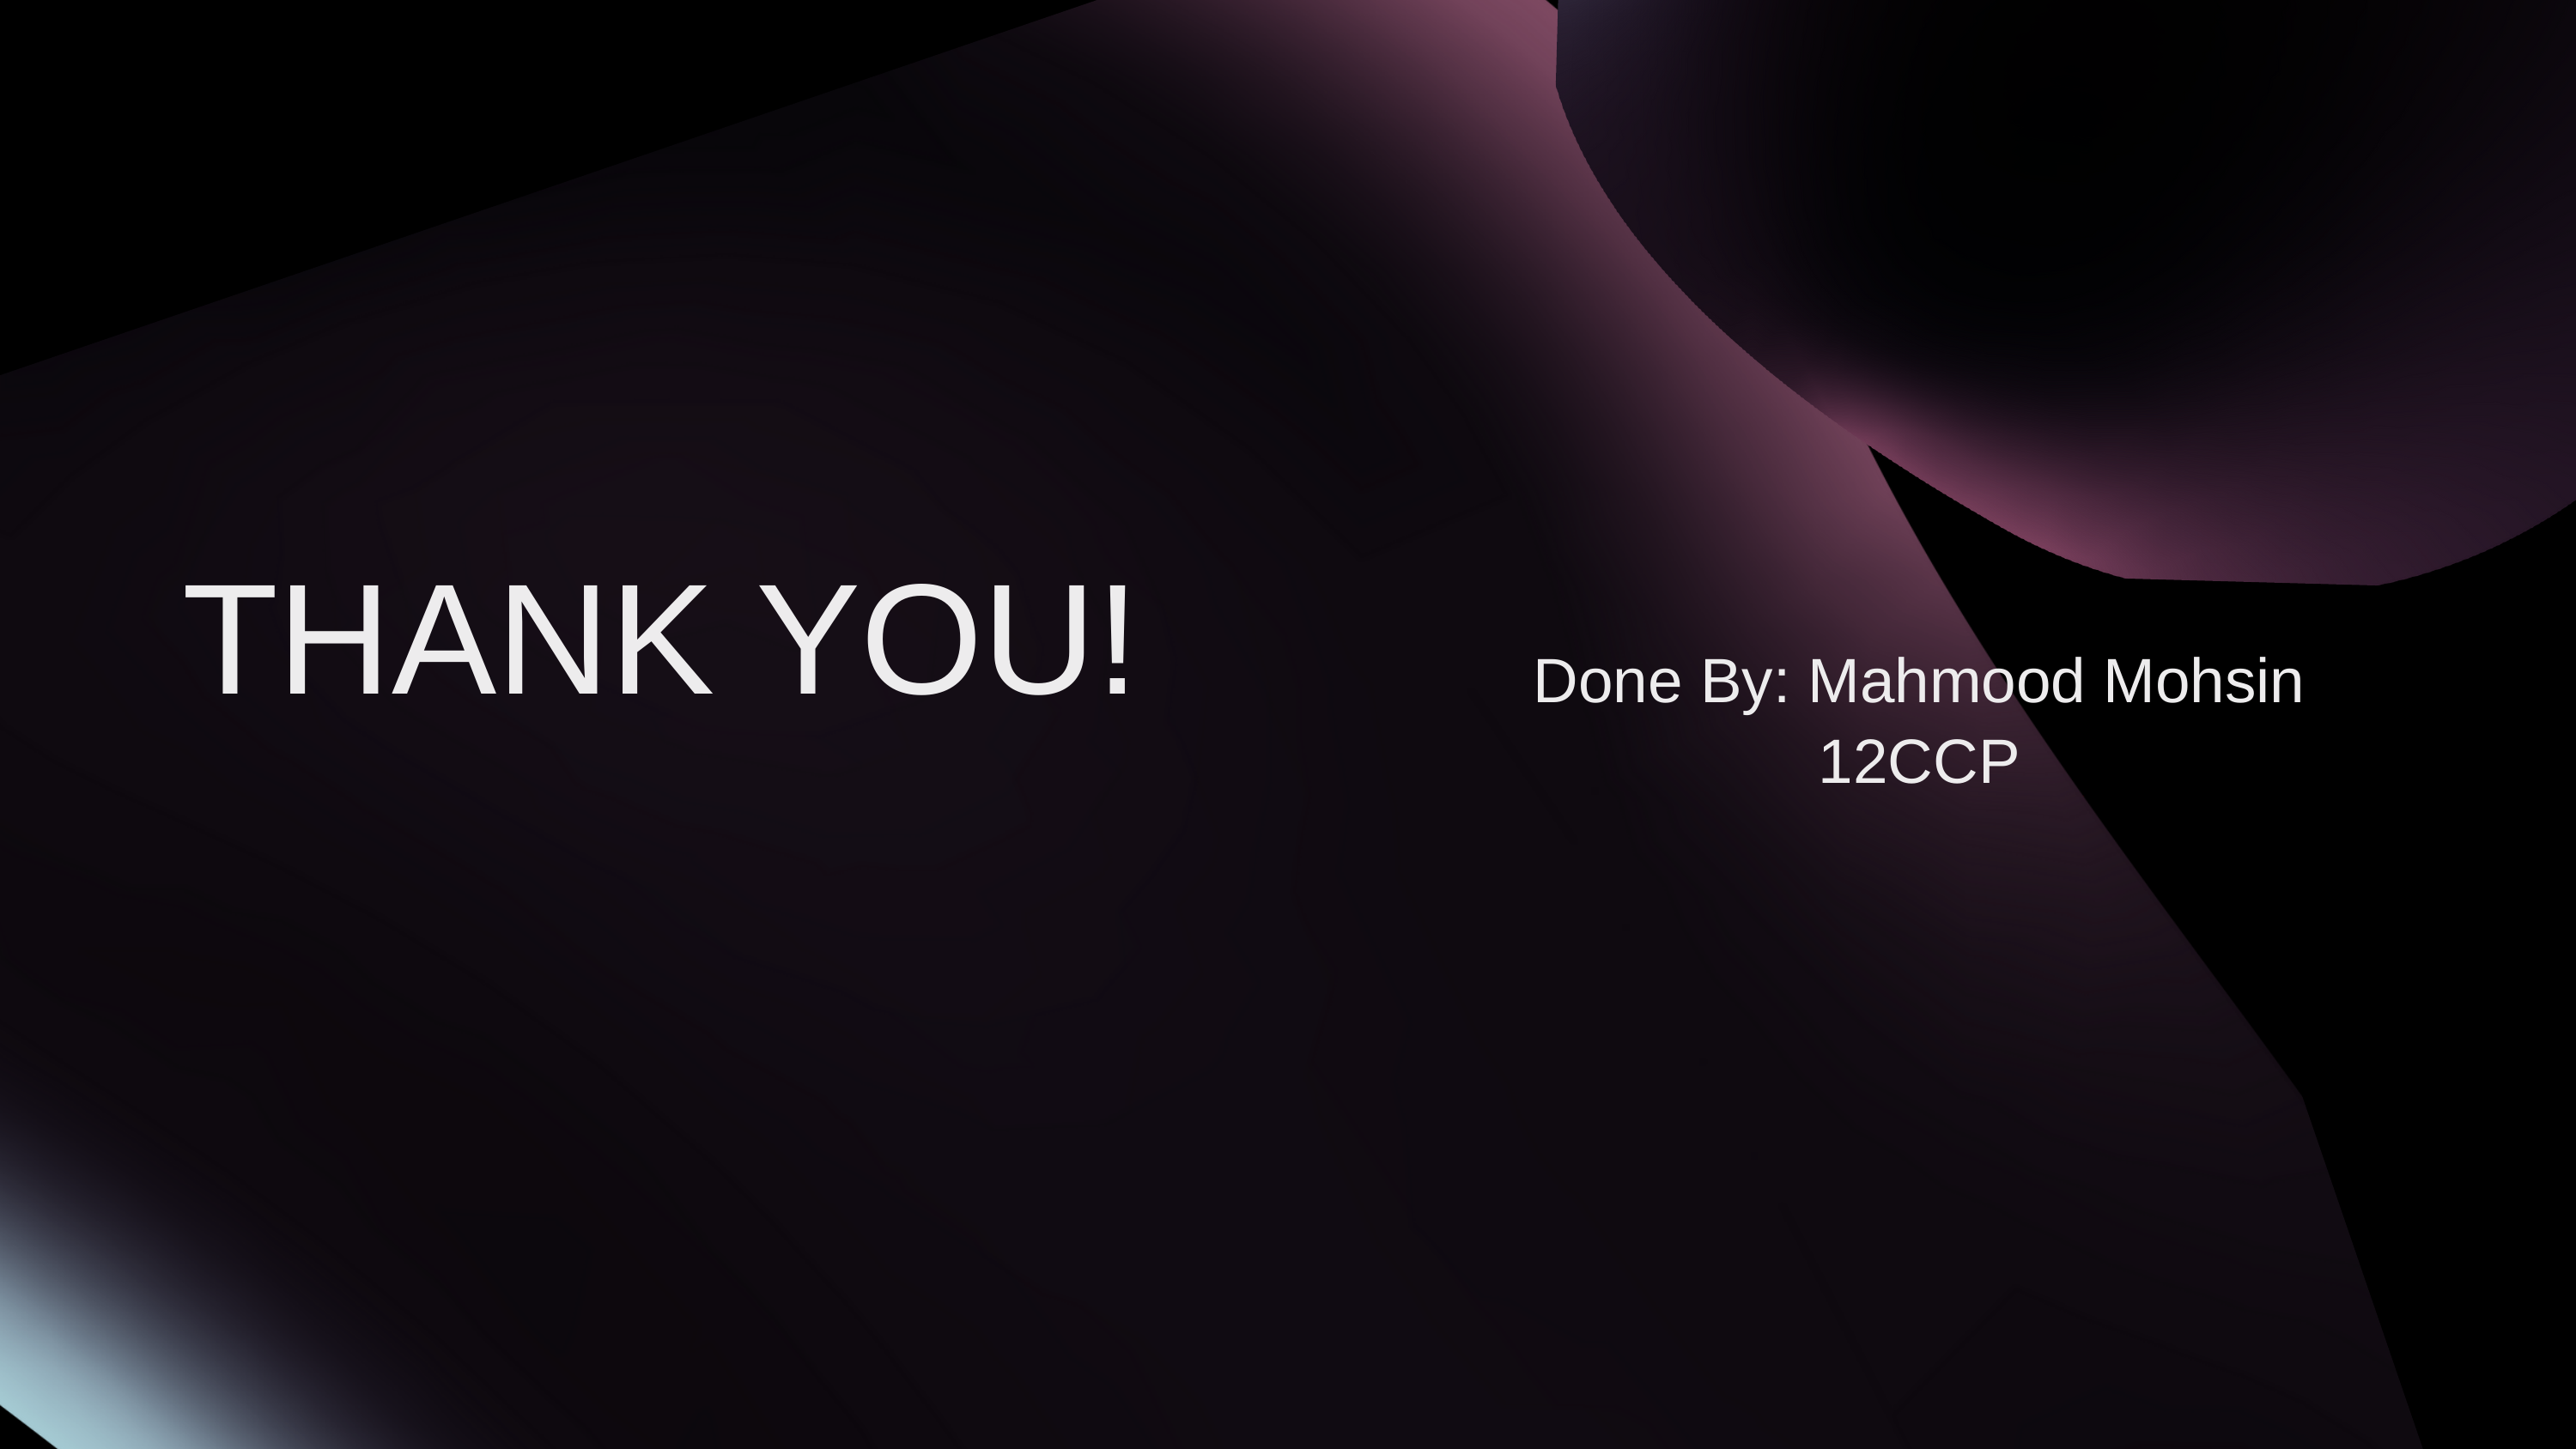

THANK YOU!
Done By: Mahmood Mohsin 12CCP